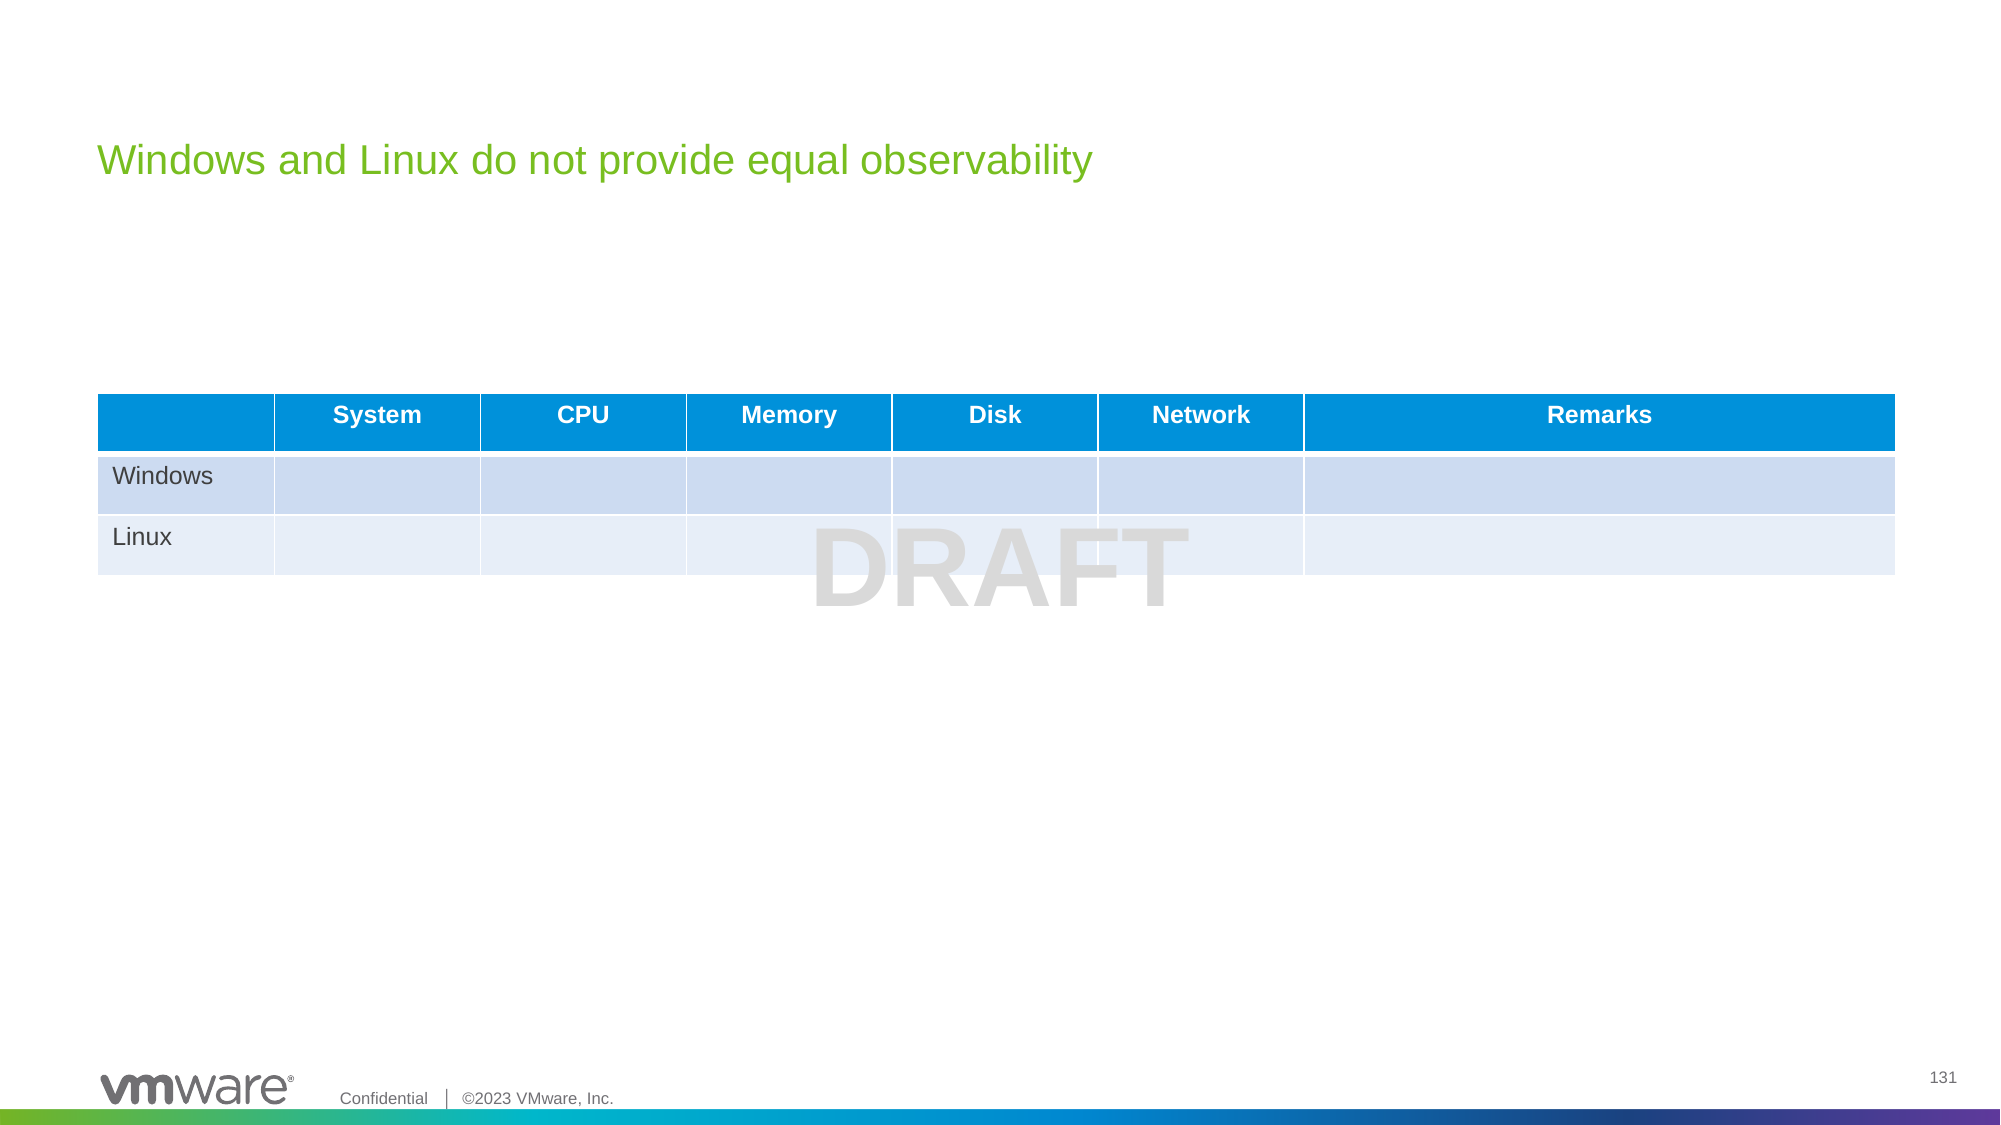

#
Windows and Linux do not provide equal observability
|  | System | CPU | Memory | Disk | Network | Remarks |
| --- | --- | --- | --- | --- | --- | --- |
| Windows |  |  |  |  |  |  |
| Linux |  |  |  |  |  |  |
DRAFT